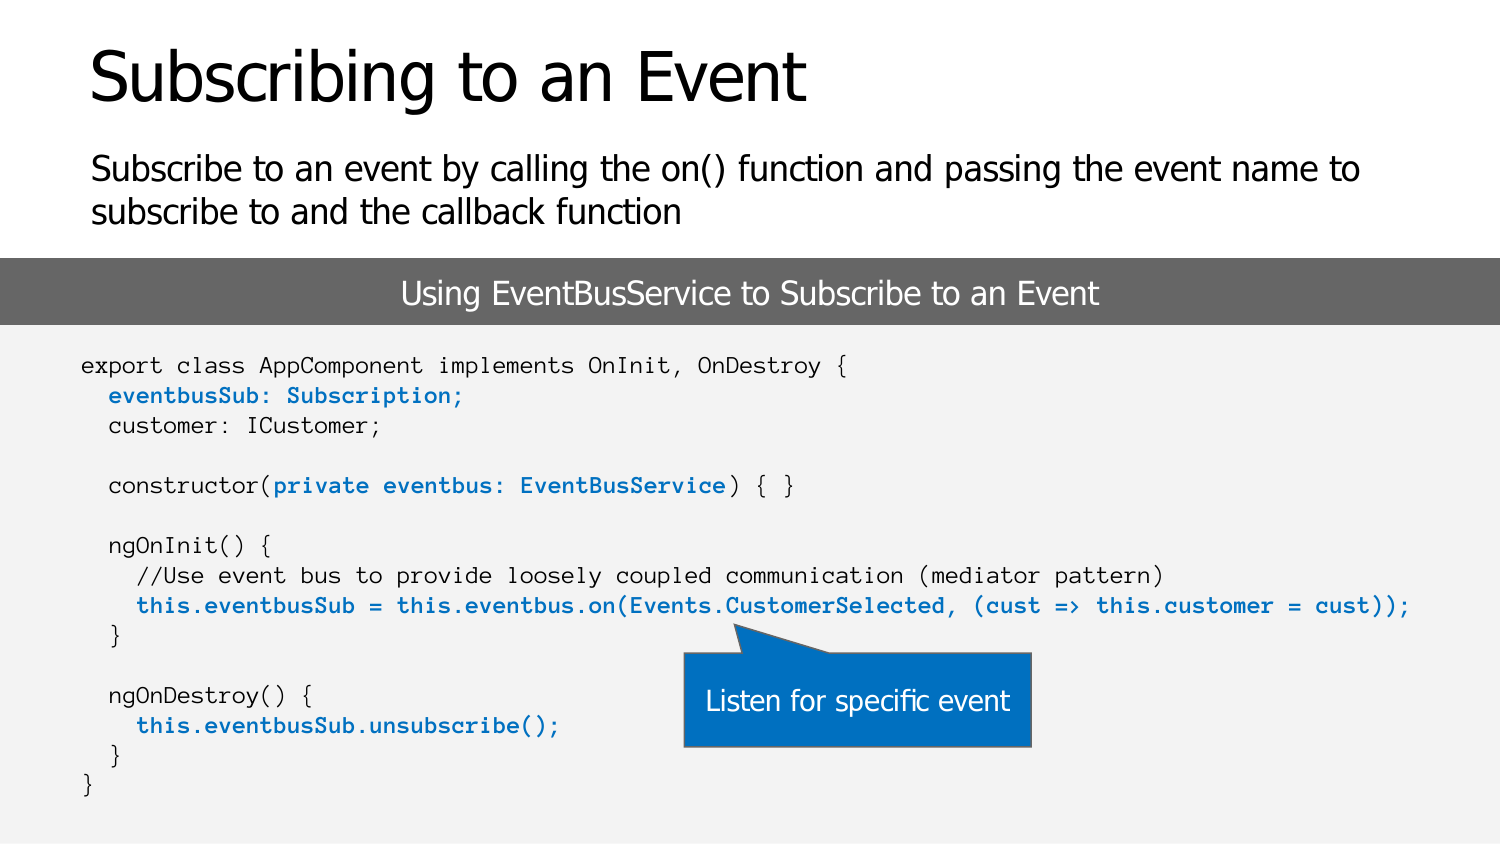

# Subscribing to an Event
Subscribe to an event by calling the on() function and passing the event name to subscribe to and the callback function

Using EventBusService to Subscribe to an Event

export class AppComponent implements OnInit, OnDestroy {
  eventbusSub: Subscription;
  customer: ICustomer;

  constructor(private eventbus: EventBusService) { }

  ngOnInit() {
    //Use event bus to provide loosely coupled communication (mediator pattern)
    this.eventbusSub = this.eventbus.on(Events.CustomerSelected, (cust => this.customer = cust));
  }

  ngOnDestroy() {
    this.eventbusSub.unsubscribe();
  }
}
Listen for specific event